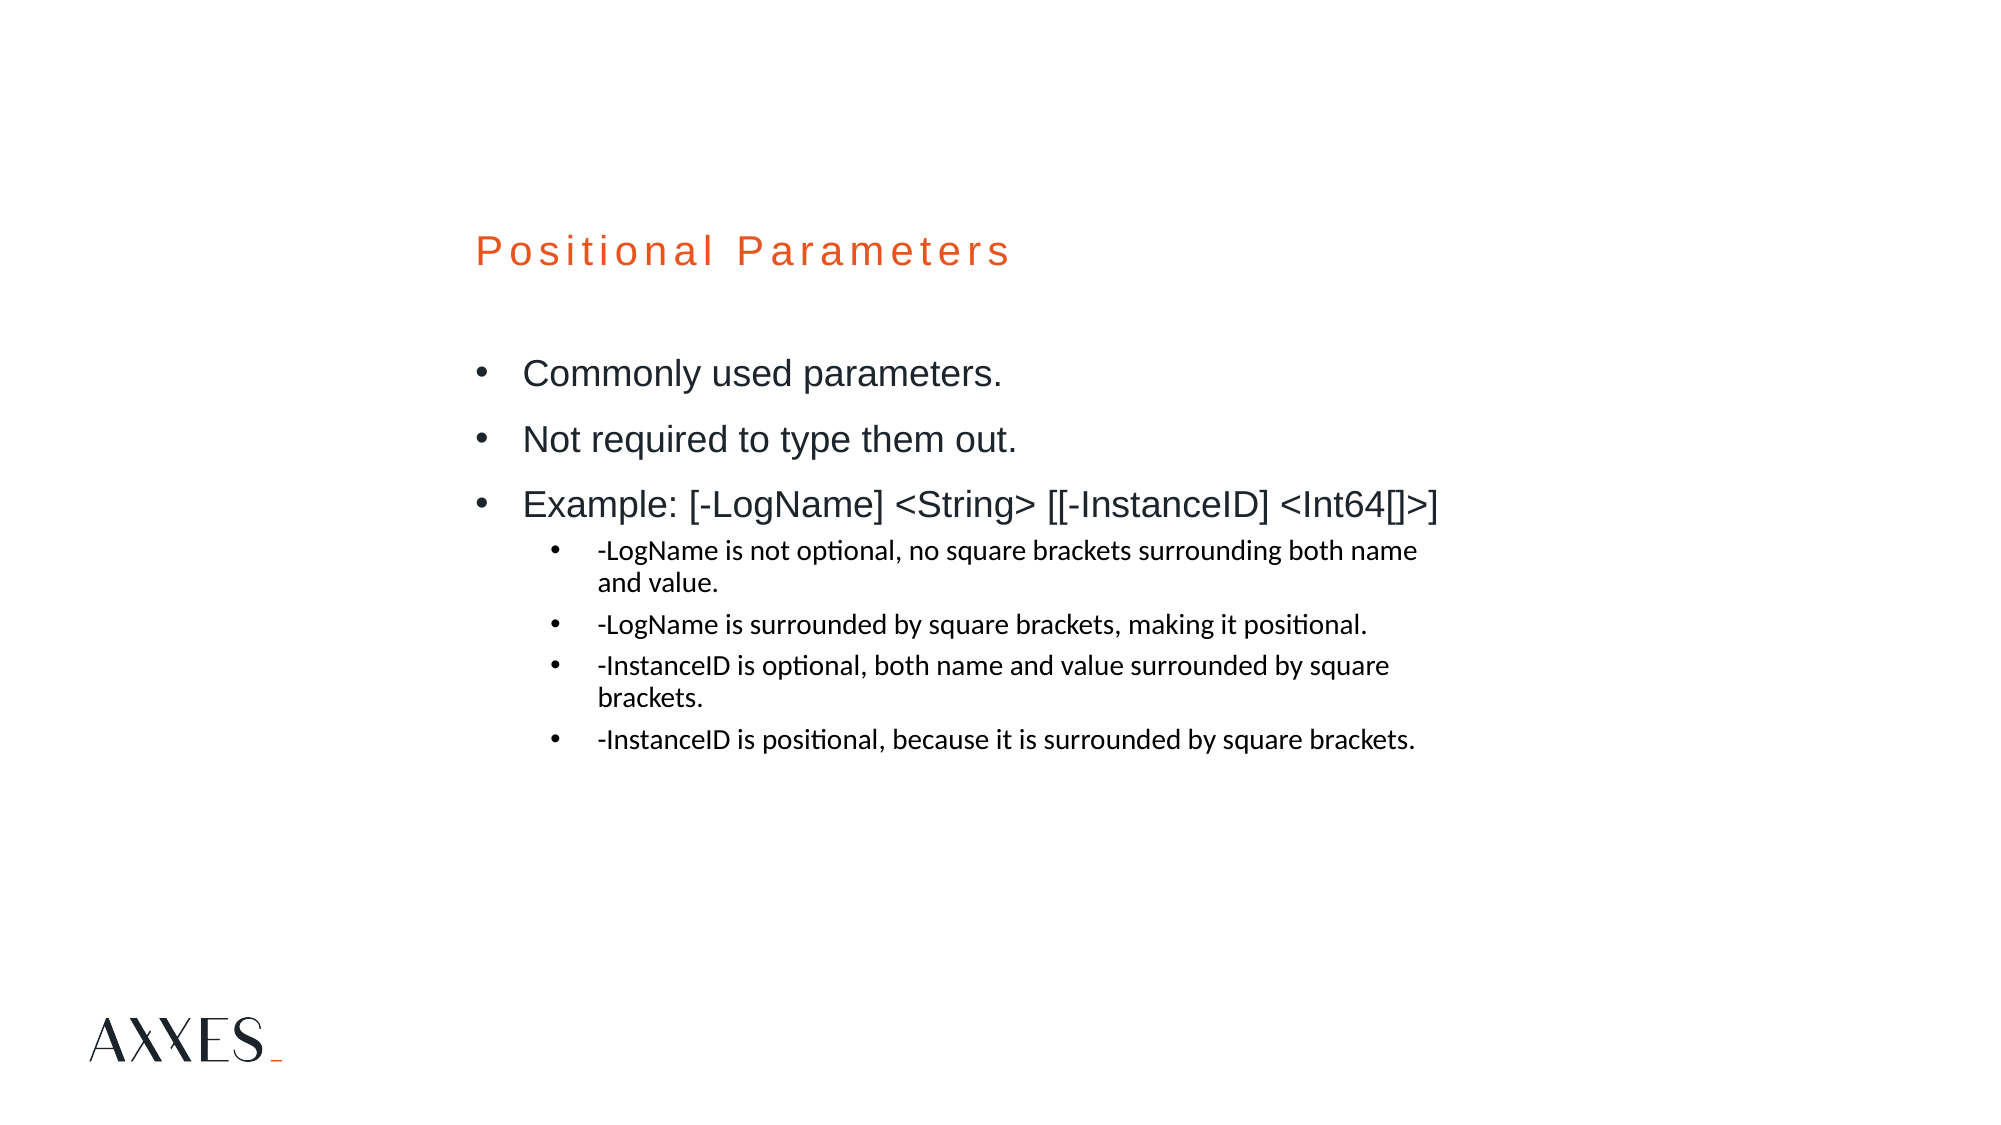

# Positional Parameters
Commonly used parameters.
Not required to type them out.
Example: [-LogName] <String> [[-InstanceID] <Int64[]>]
-LogName is not optional, no square brackets surrounding both name and value.
-LogName is surrounded by square brackets, making it positional.
-InstanceID is optional, both name and value surrounded by square brackets.
-InstanceID is positional, because it is surrounded by square brackets.